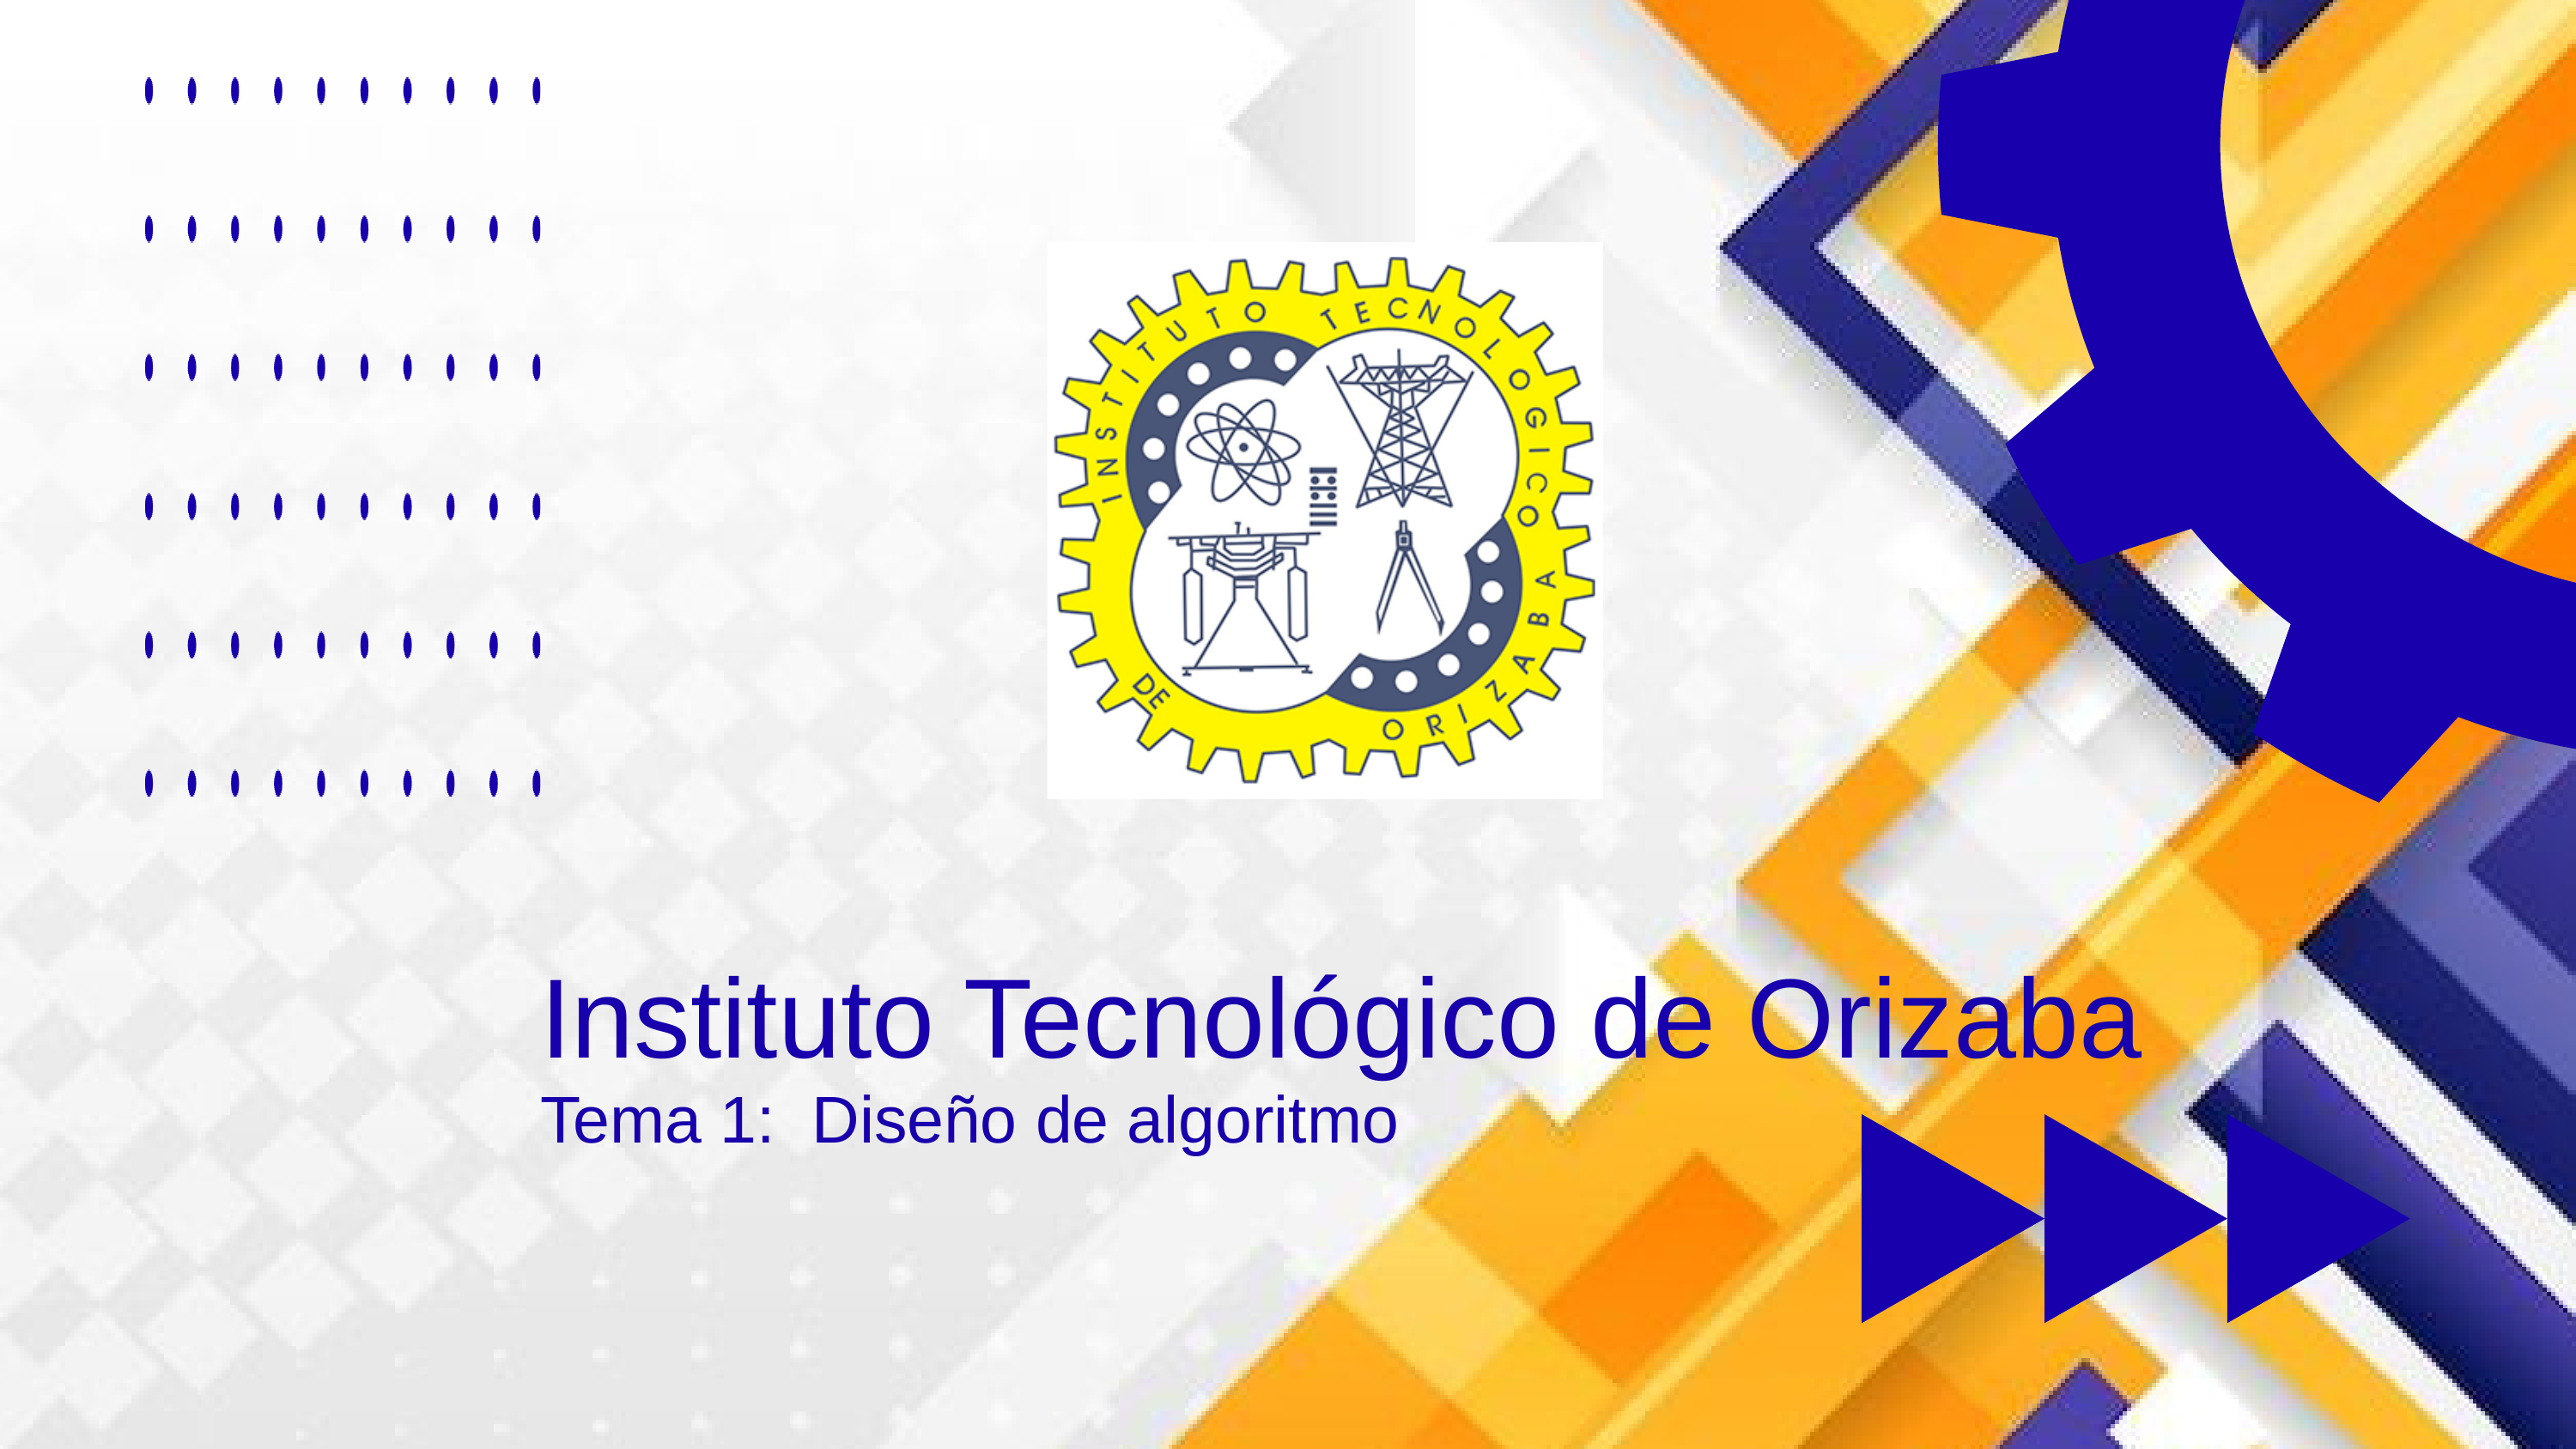

Instituto Tecnológico de Orizaba
Tema 1:  Diseño de algoritmo